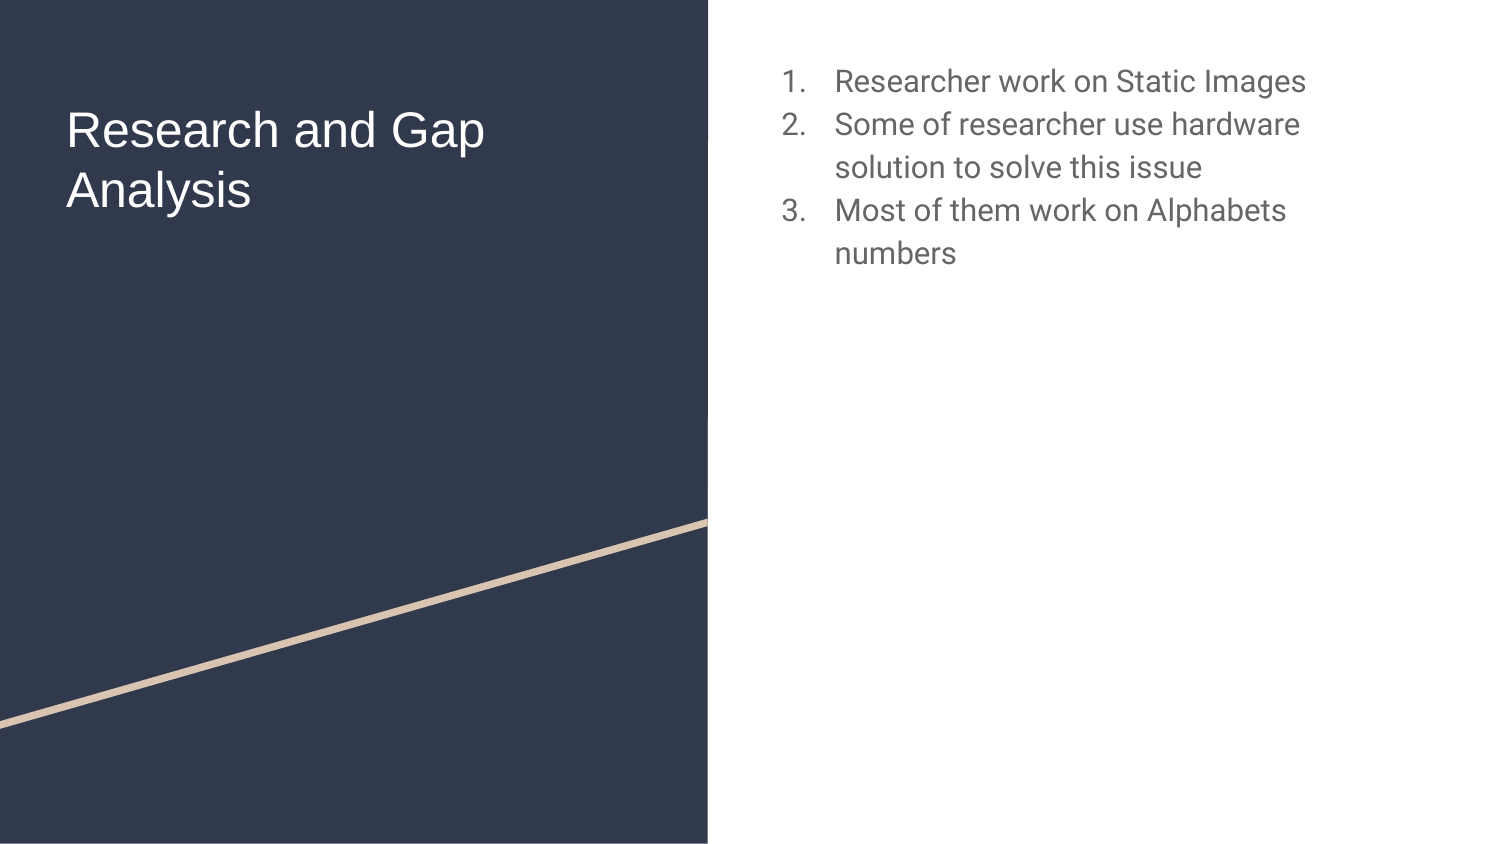

Researcher work on Static Images
Some of researcher use hardware solution to solve this issue
Most of them work on Alphabets numbers

# Research and Gap Analysis